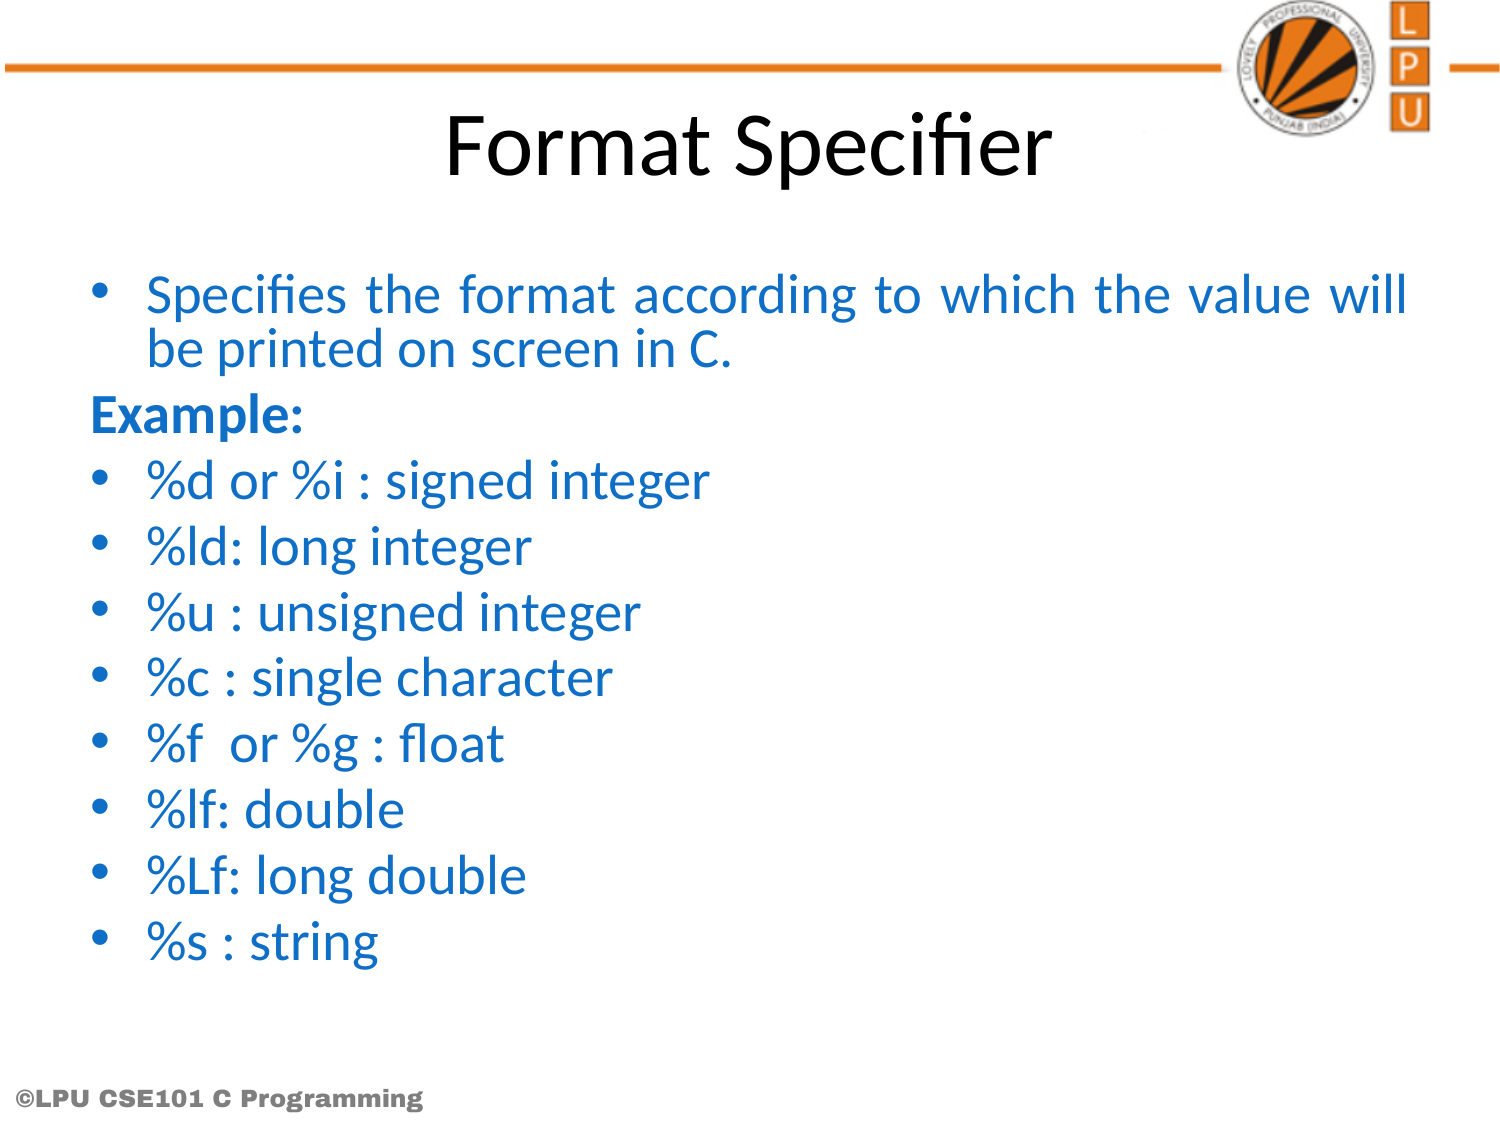

# Format Specifier
Specifies the format according to which the value will be printed on screen in C.
Example:
%d or %i : signed integer
%ld: long integer
%u : unsigned integer
%c : single character
%f  or %g : float
%lf: double
%Lf: long double
%s : string